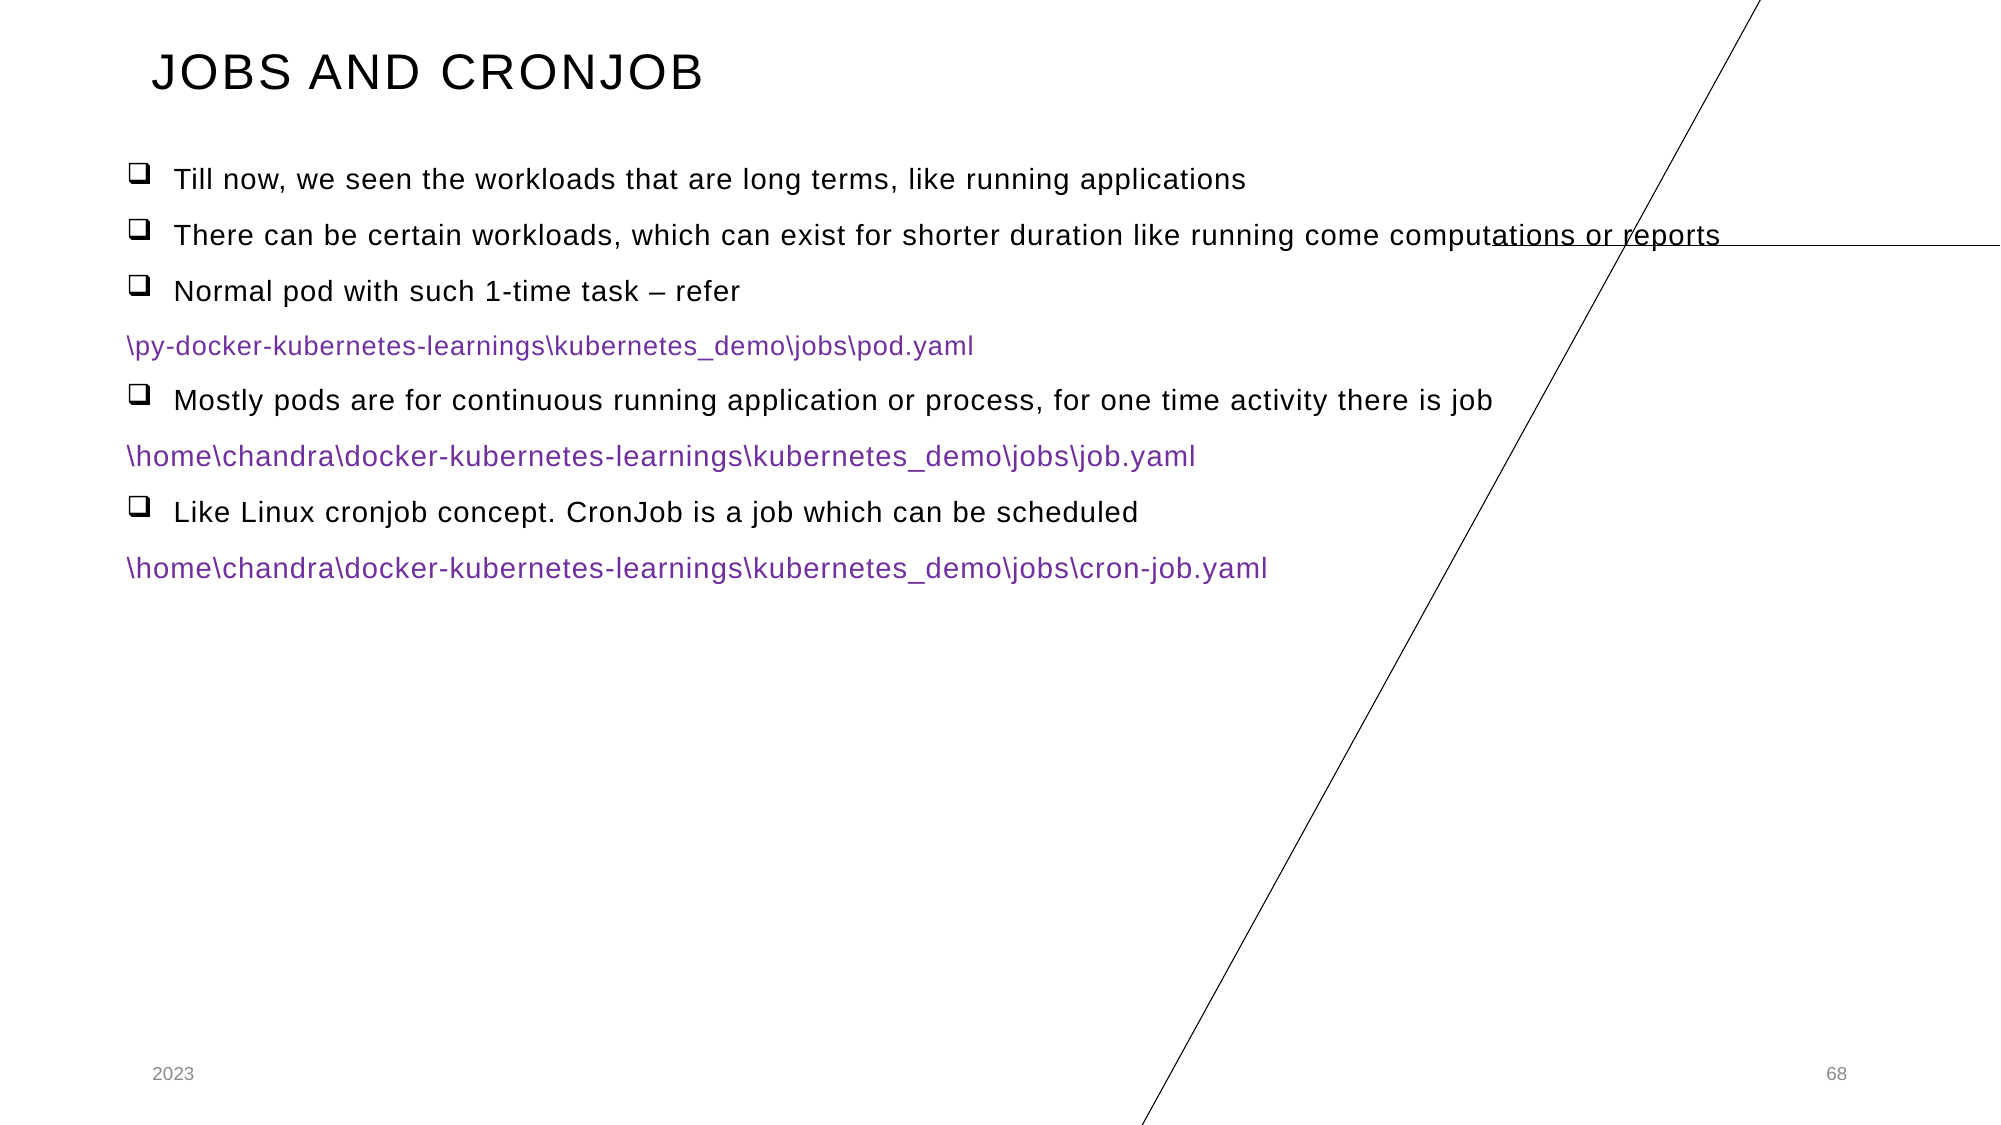

# Jobs and cronjob
Till now, we seen the workloads that are long terms, like running applications
There can be certain workloads, which can exist for shorter duration like running come computations or reports
Normal pod with such 1-time task – refer
\py-docker-kubernetes-learnings\kubernetes_demo\jobs\pod.yaml
Mostly pods are for continuous running application or process, for one time activity there is job
\home\chandra\docker-kubernetes-learnings\kubernetes_demo\jobs\job.yaml
Like Linux cronjob concept. CronJob is a job which can be scheduled
\home\chandra\docker-kubernetes-learnings\kubernetes_demo\jobs\cron-job.yaml
2023
68